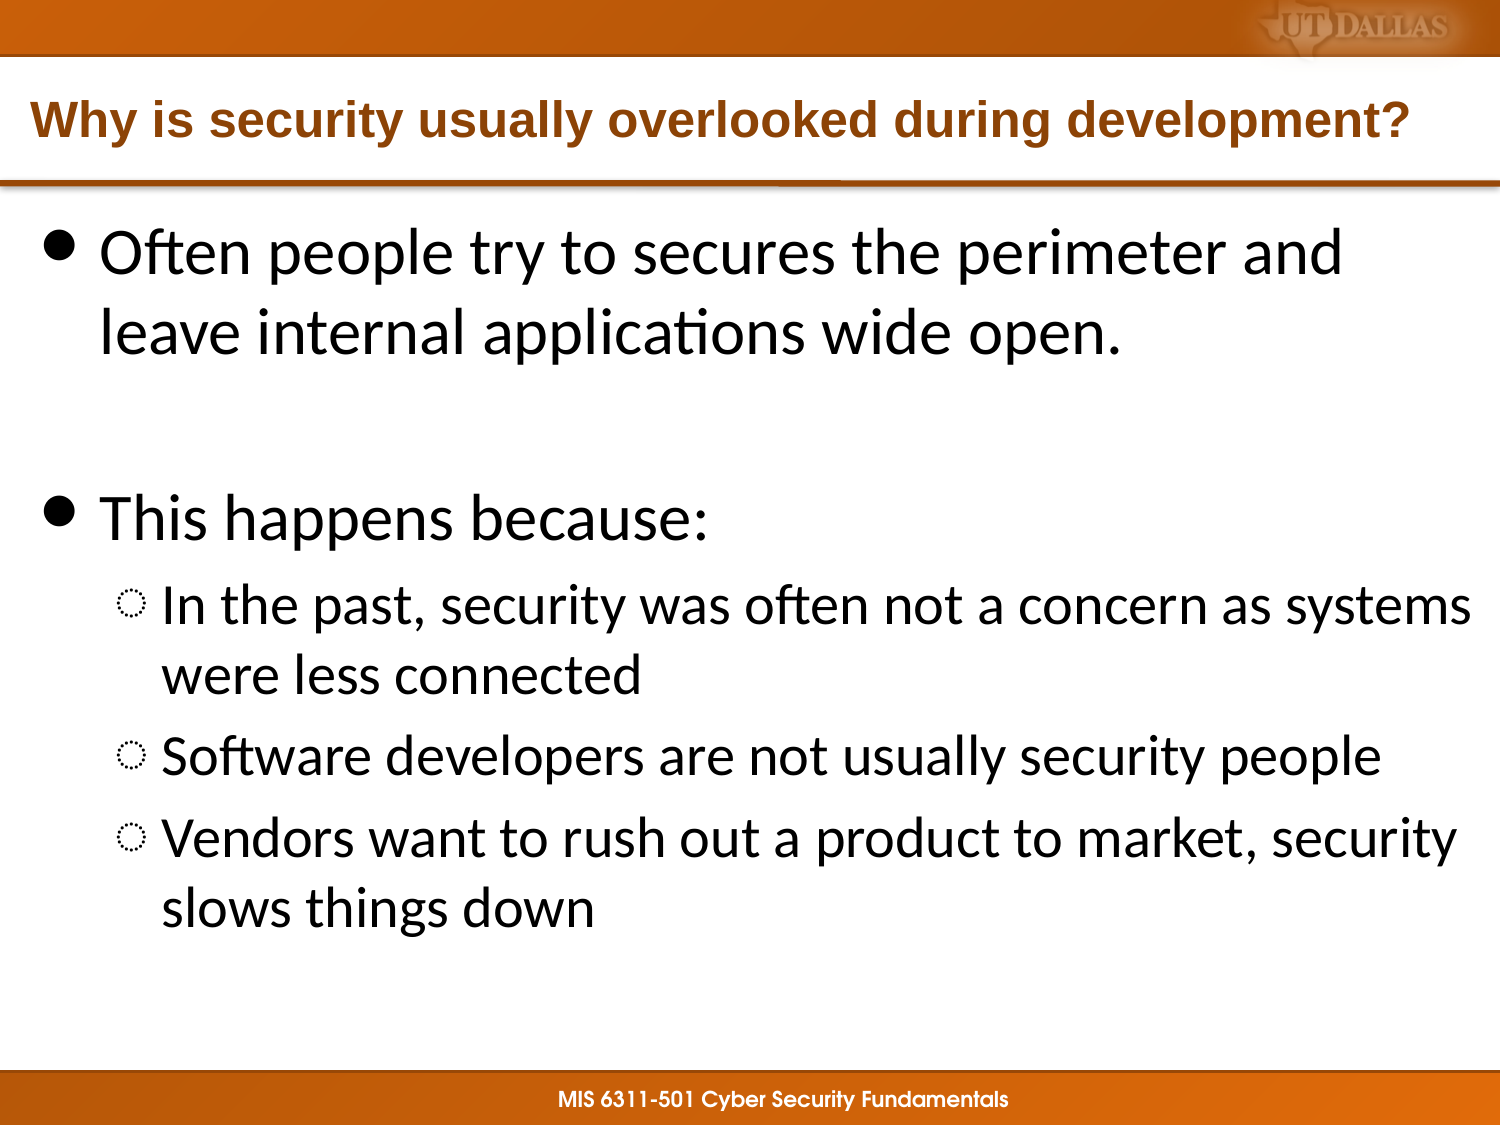

# Why is security usually overlooked during development?
Often people try to secures the perimeter and leave internal applications wide open.

This happens because:
In the past, security was often not a concern as systems were less connected
Software developers are not usually security people
Vendors want to rush out a product to market, security slows things down